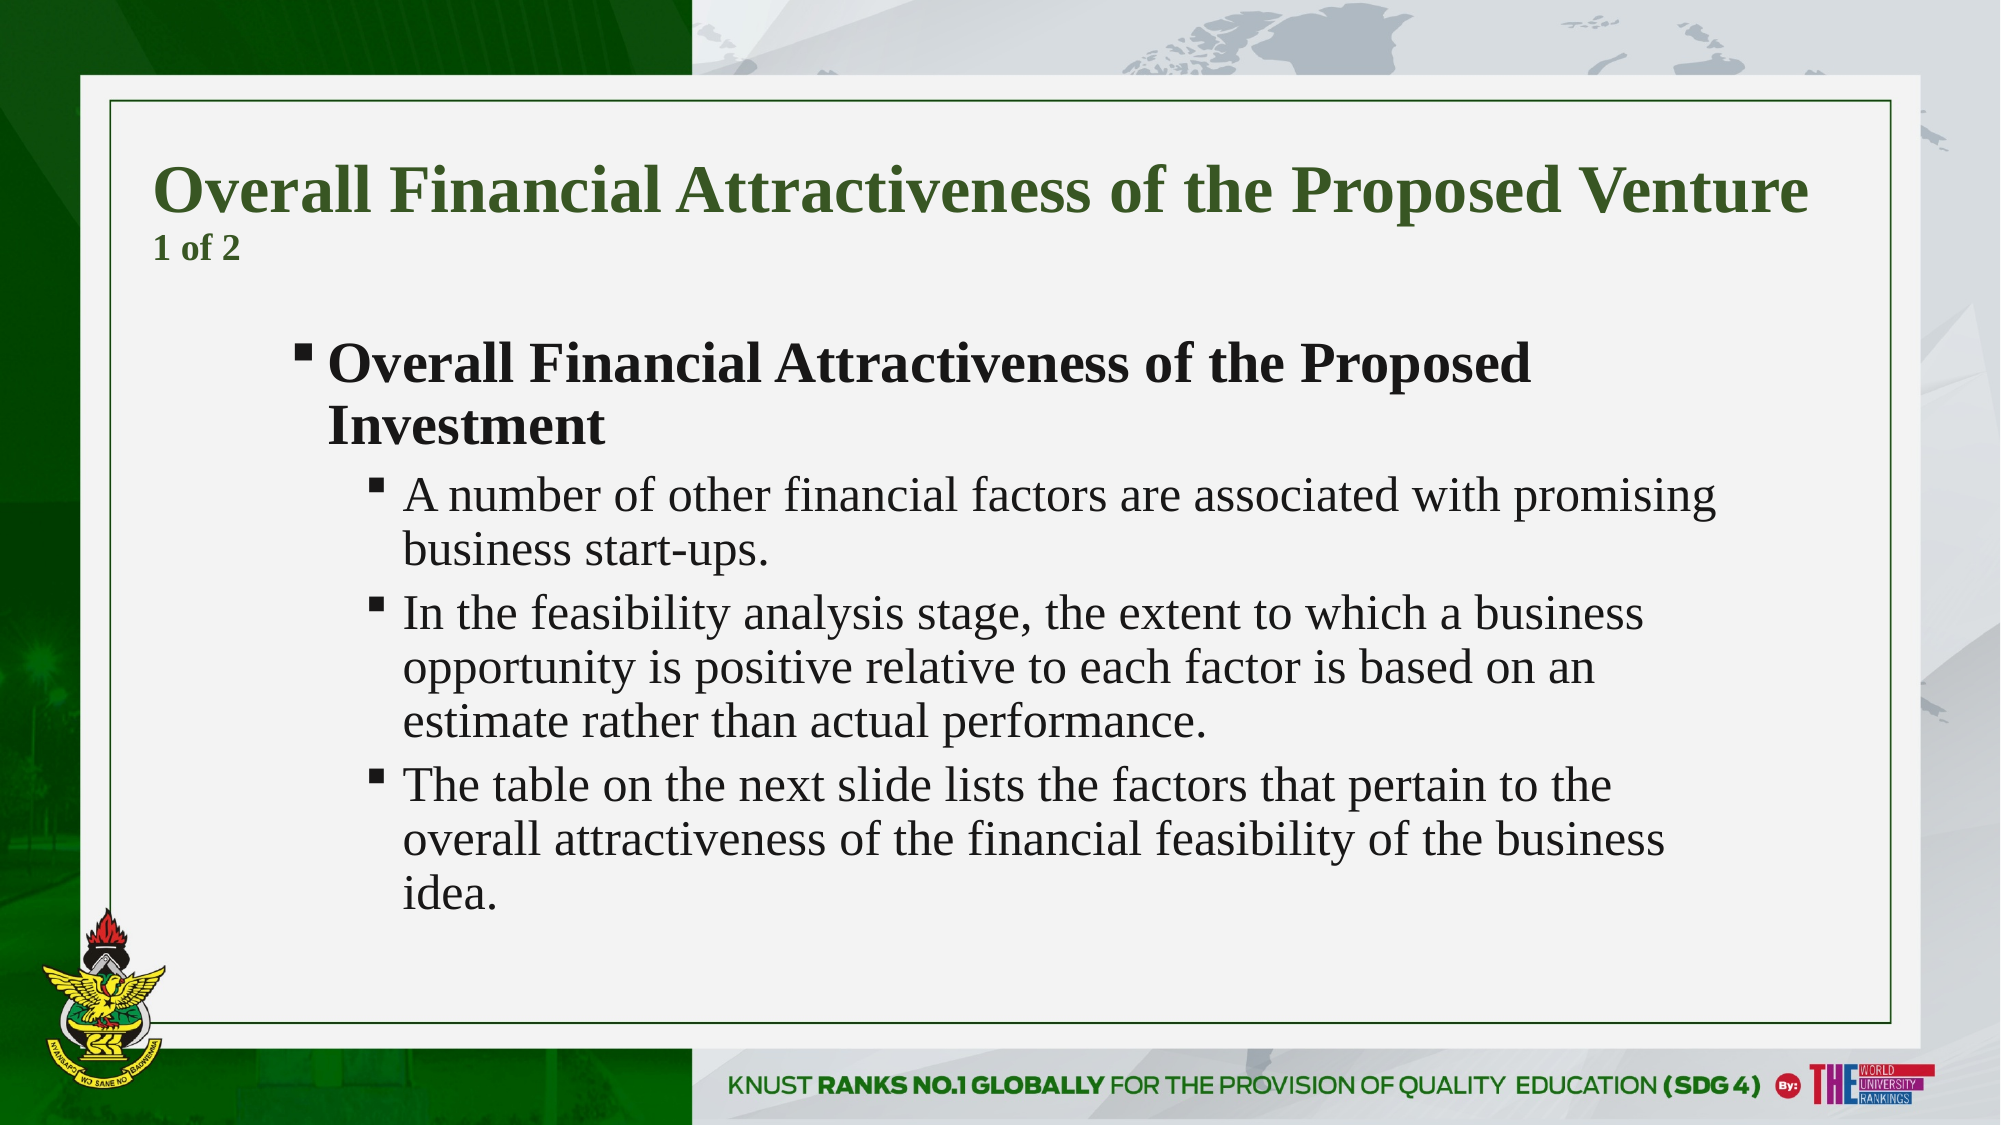

# Overall Financial Attractiveness of the Proposed Venture 1 of 2
Overall Financial Attractiveness of the Proposed Investment
A number of other financial factors are associated with promising business start-ups.
In the feasibility analysis stage, the extent to which a business opportunity is positive relative to each factor is based on an estimate rather than actual performance.
The table on the next slide lists the factors that pertain to the overall attractiveness of the financial feasibility of the business idea.